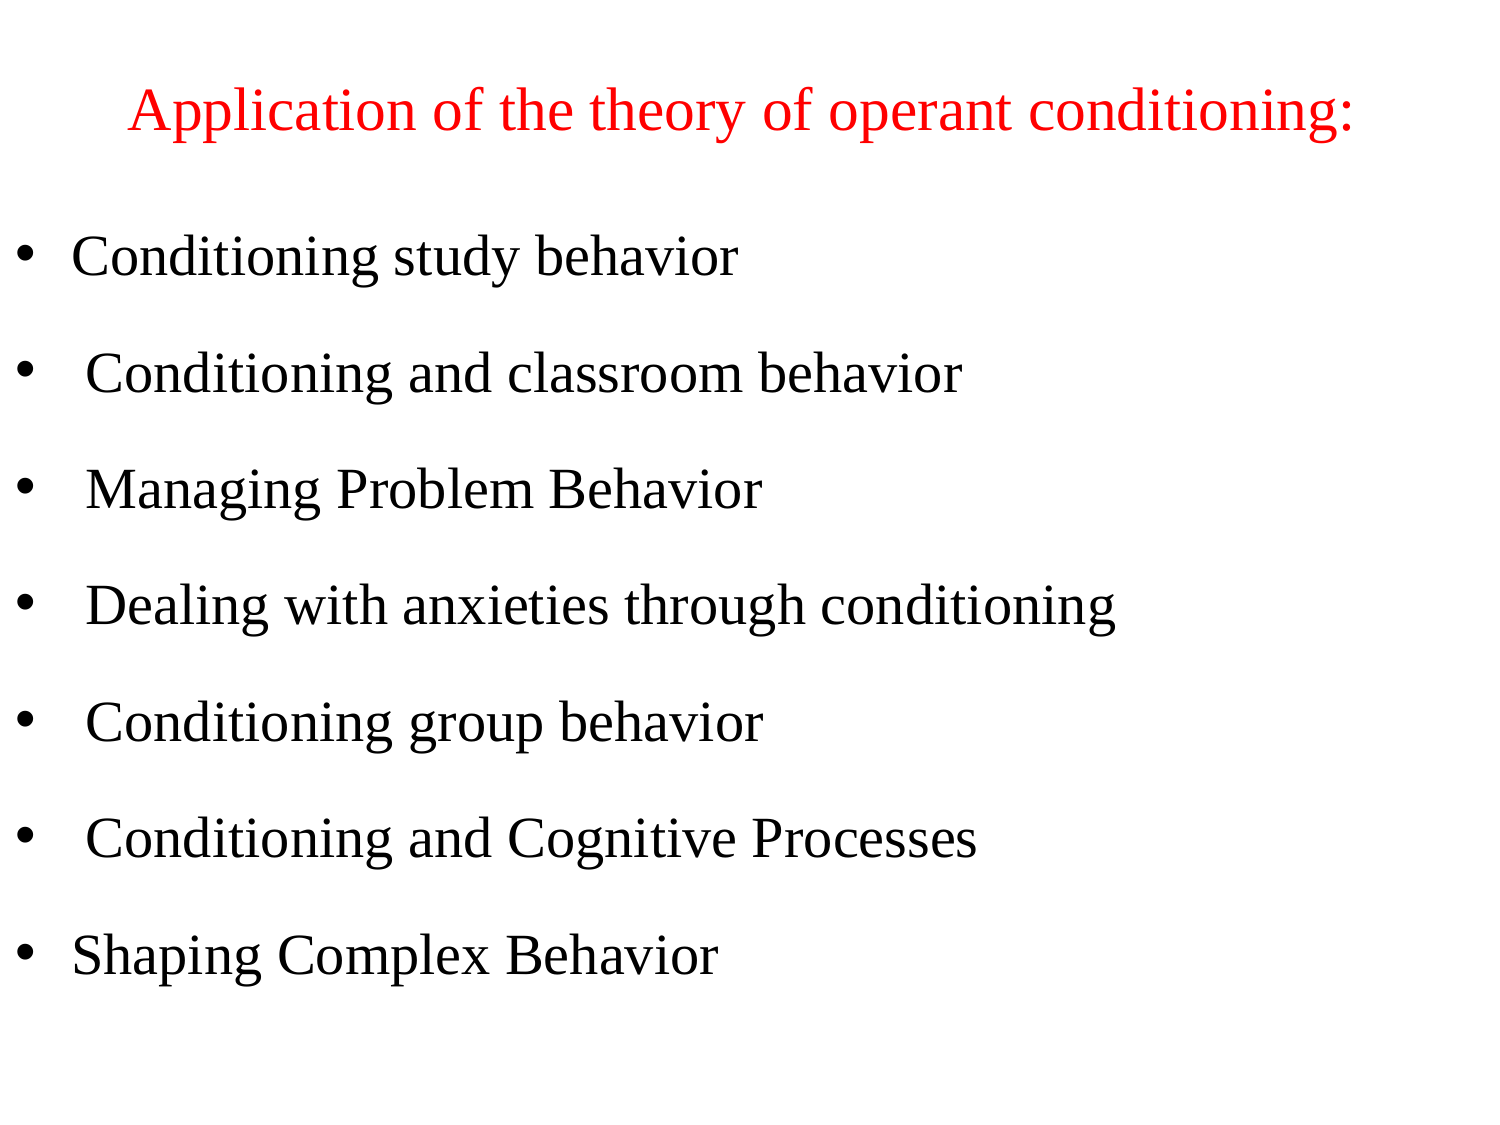

# Application of the theory of operant conditioning:
Conditioning study behavior
 Conditioning and classroom behavior
 Managing Problem Behavior
 Dealing with anxieties through conditioning
 Conditioning group behavior
 Conditioning and Cognitive Processes
Shaping Complex Behavior